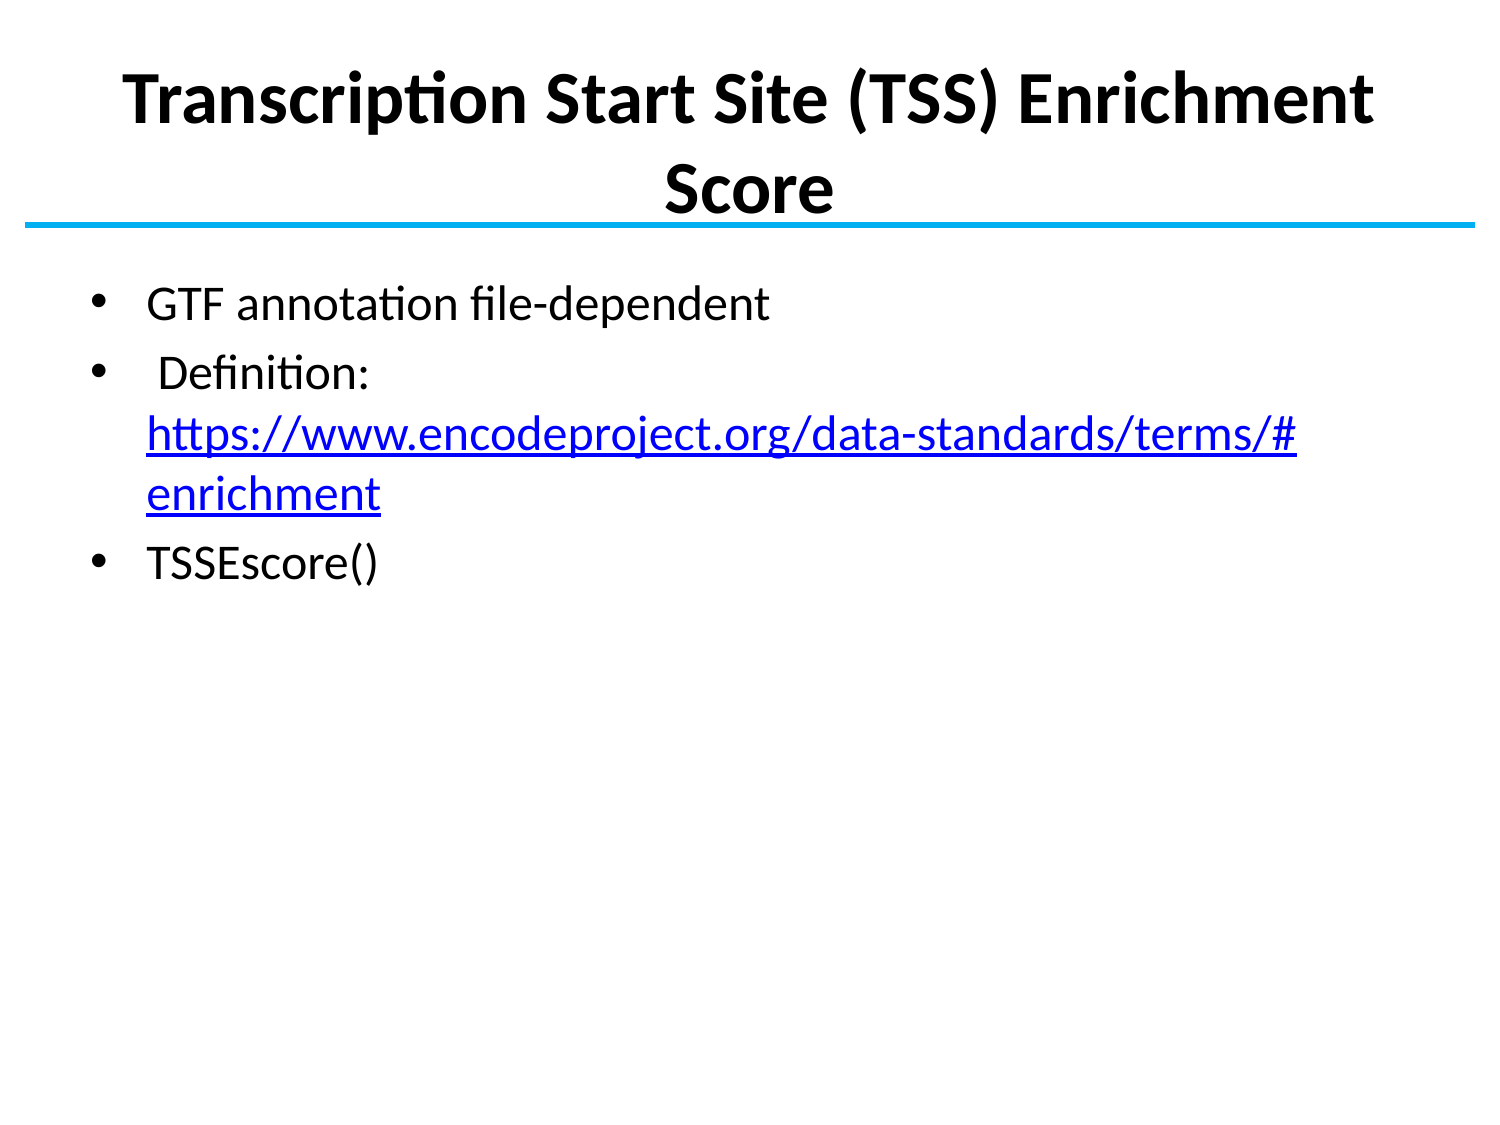

# Transcription Start Site (TSS) Enrichment Score
GTF annotation file-dependent
 Definition: https://www.encodeproject.org/data-standards/terms/#enrichment
TSSEscore()